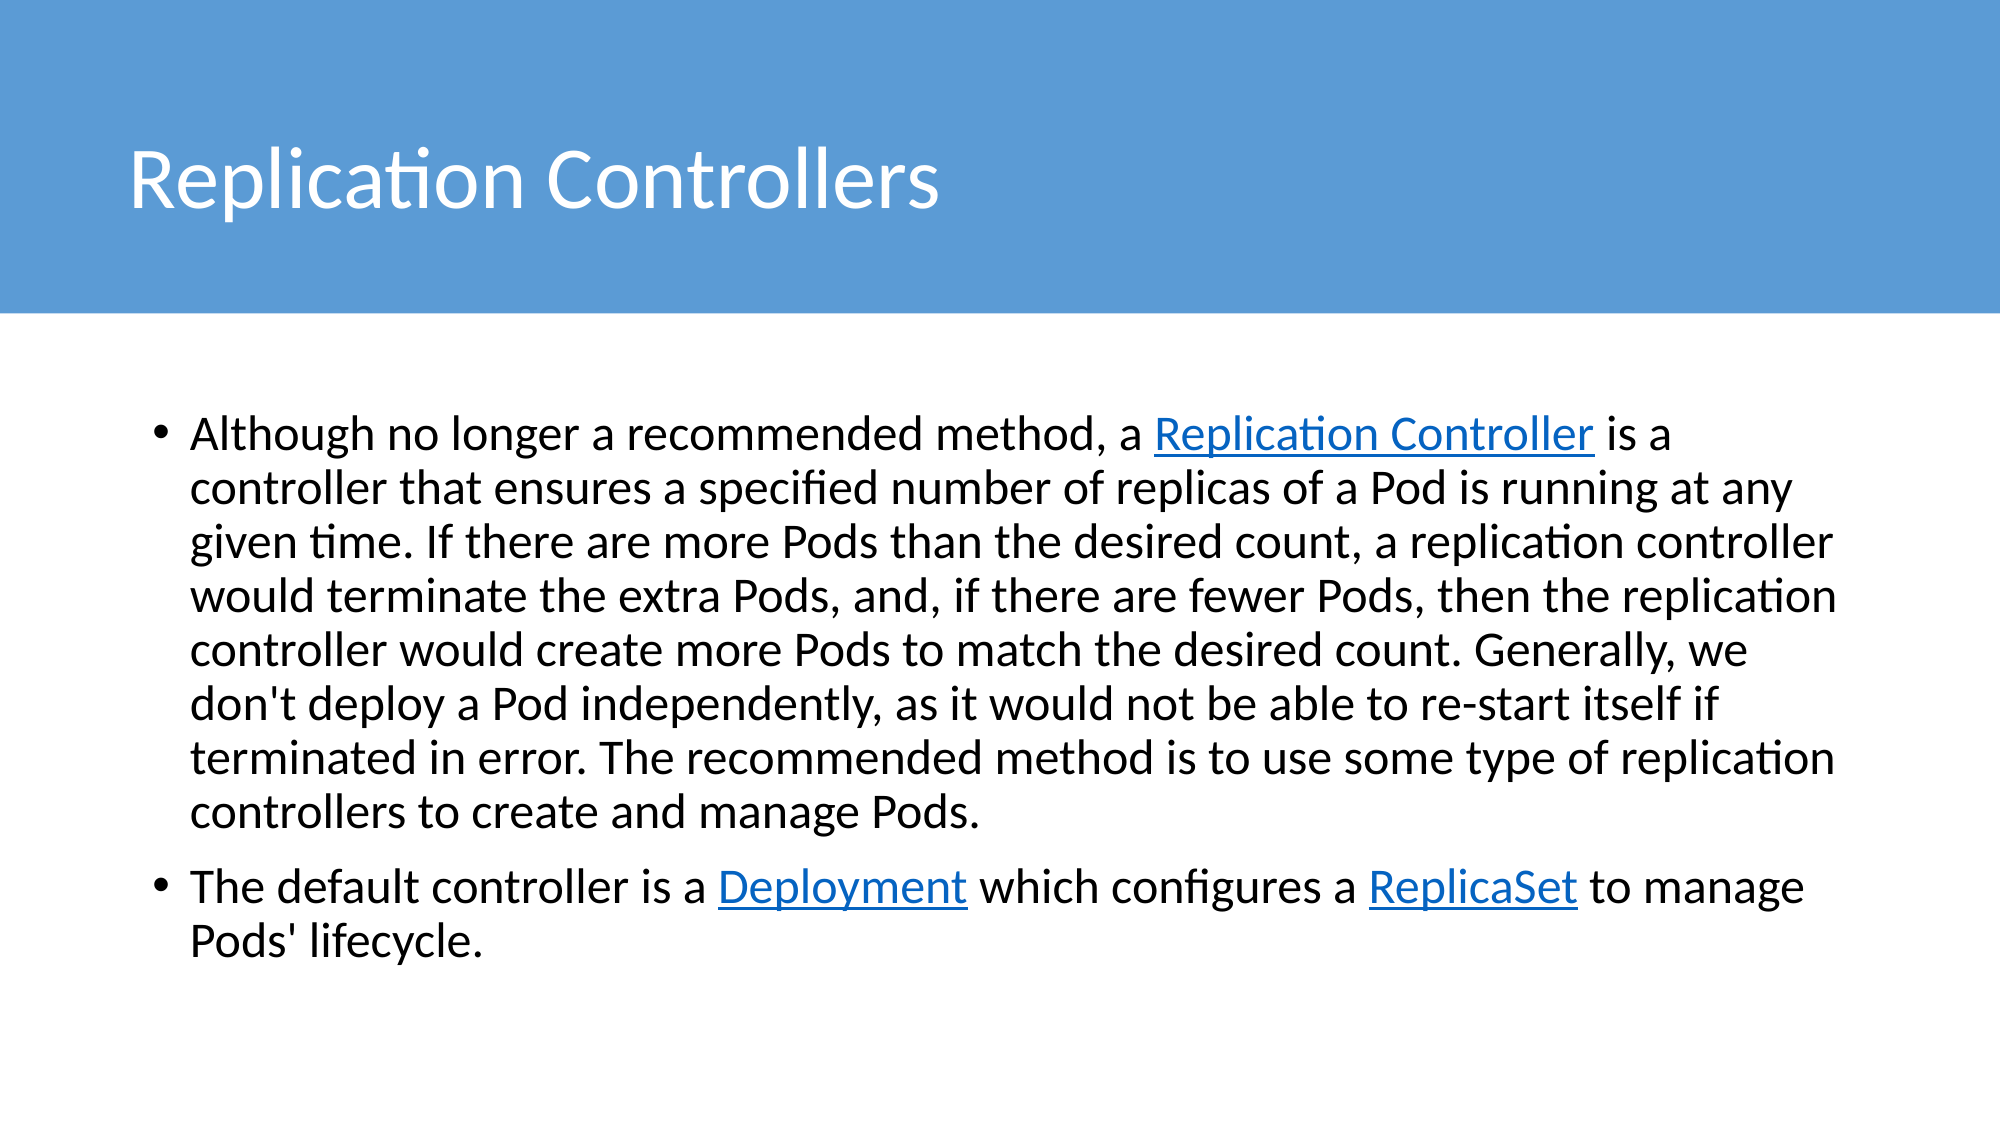

# Replication Controllers
Although no longer a recommended method, a Replication Controller is a controller that ensures a specified number of replicas of a Pod is running at any given time. If there are more Pods than the desired count, a replication controller would terminate the extra Pods, and, if there are fewer Pods, then the replication controller would create more Pods to match the desired count. Generally, we don't deploy a Pod independently, as it would not be able to re-start itself if terminated in error. The recommended method is to use some type of replication controllers to create and manage Pods.
The default controller is a Deployment which configures a ReplicaSet to manage Pods' lifecycle.